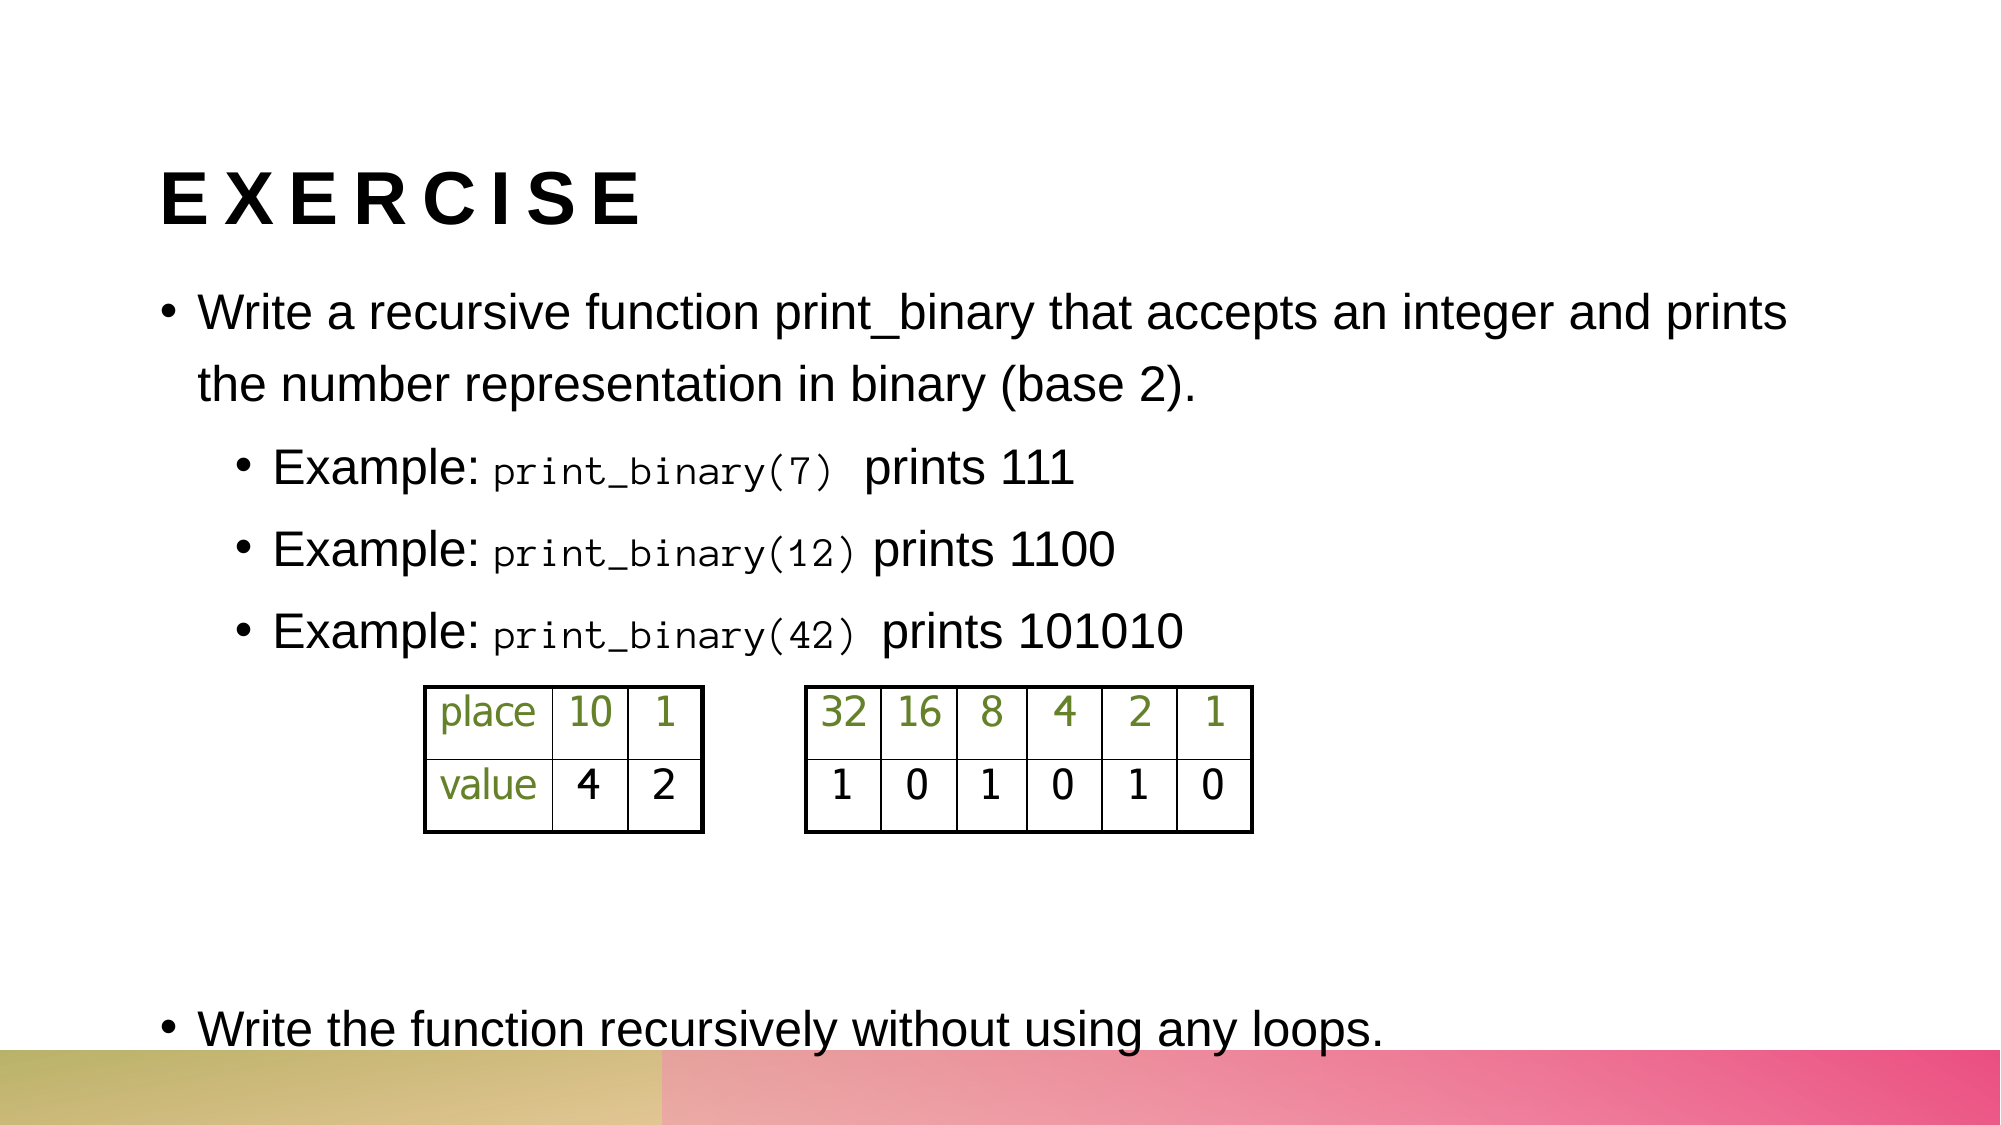

# exercise
Write a recursive function print_binary that accepts an integer and prints the number representation in binary (base 2).
Example: print_binary(7)  prints 111
Example: print_binary(12) prints 1100
Example: print_binary(42) prints 101010

Write the function recursively without using any loops.
| place | 10 | 1 |  | 32 | 16 | 8 | 4 | 2 | 1 |
| --- | --- | --- | --- | --- | --- | --- | --- | --- | --- |
| value | 4 | 2 |  | 1 | 0 | 1 | 0 | 1 | 0 |